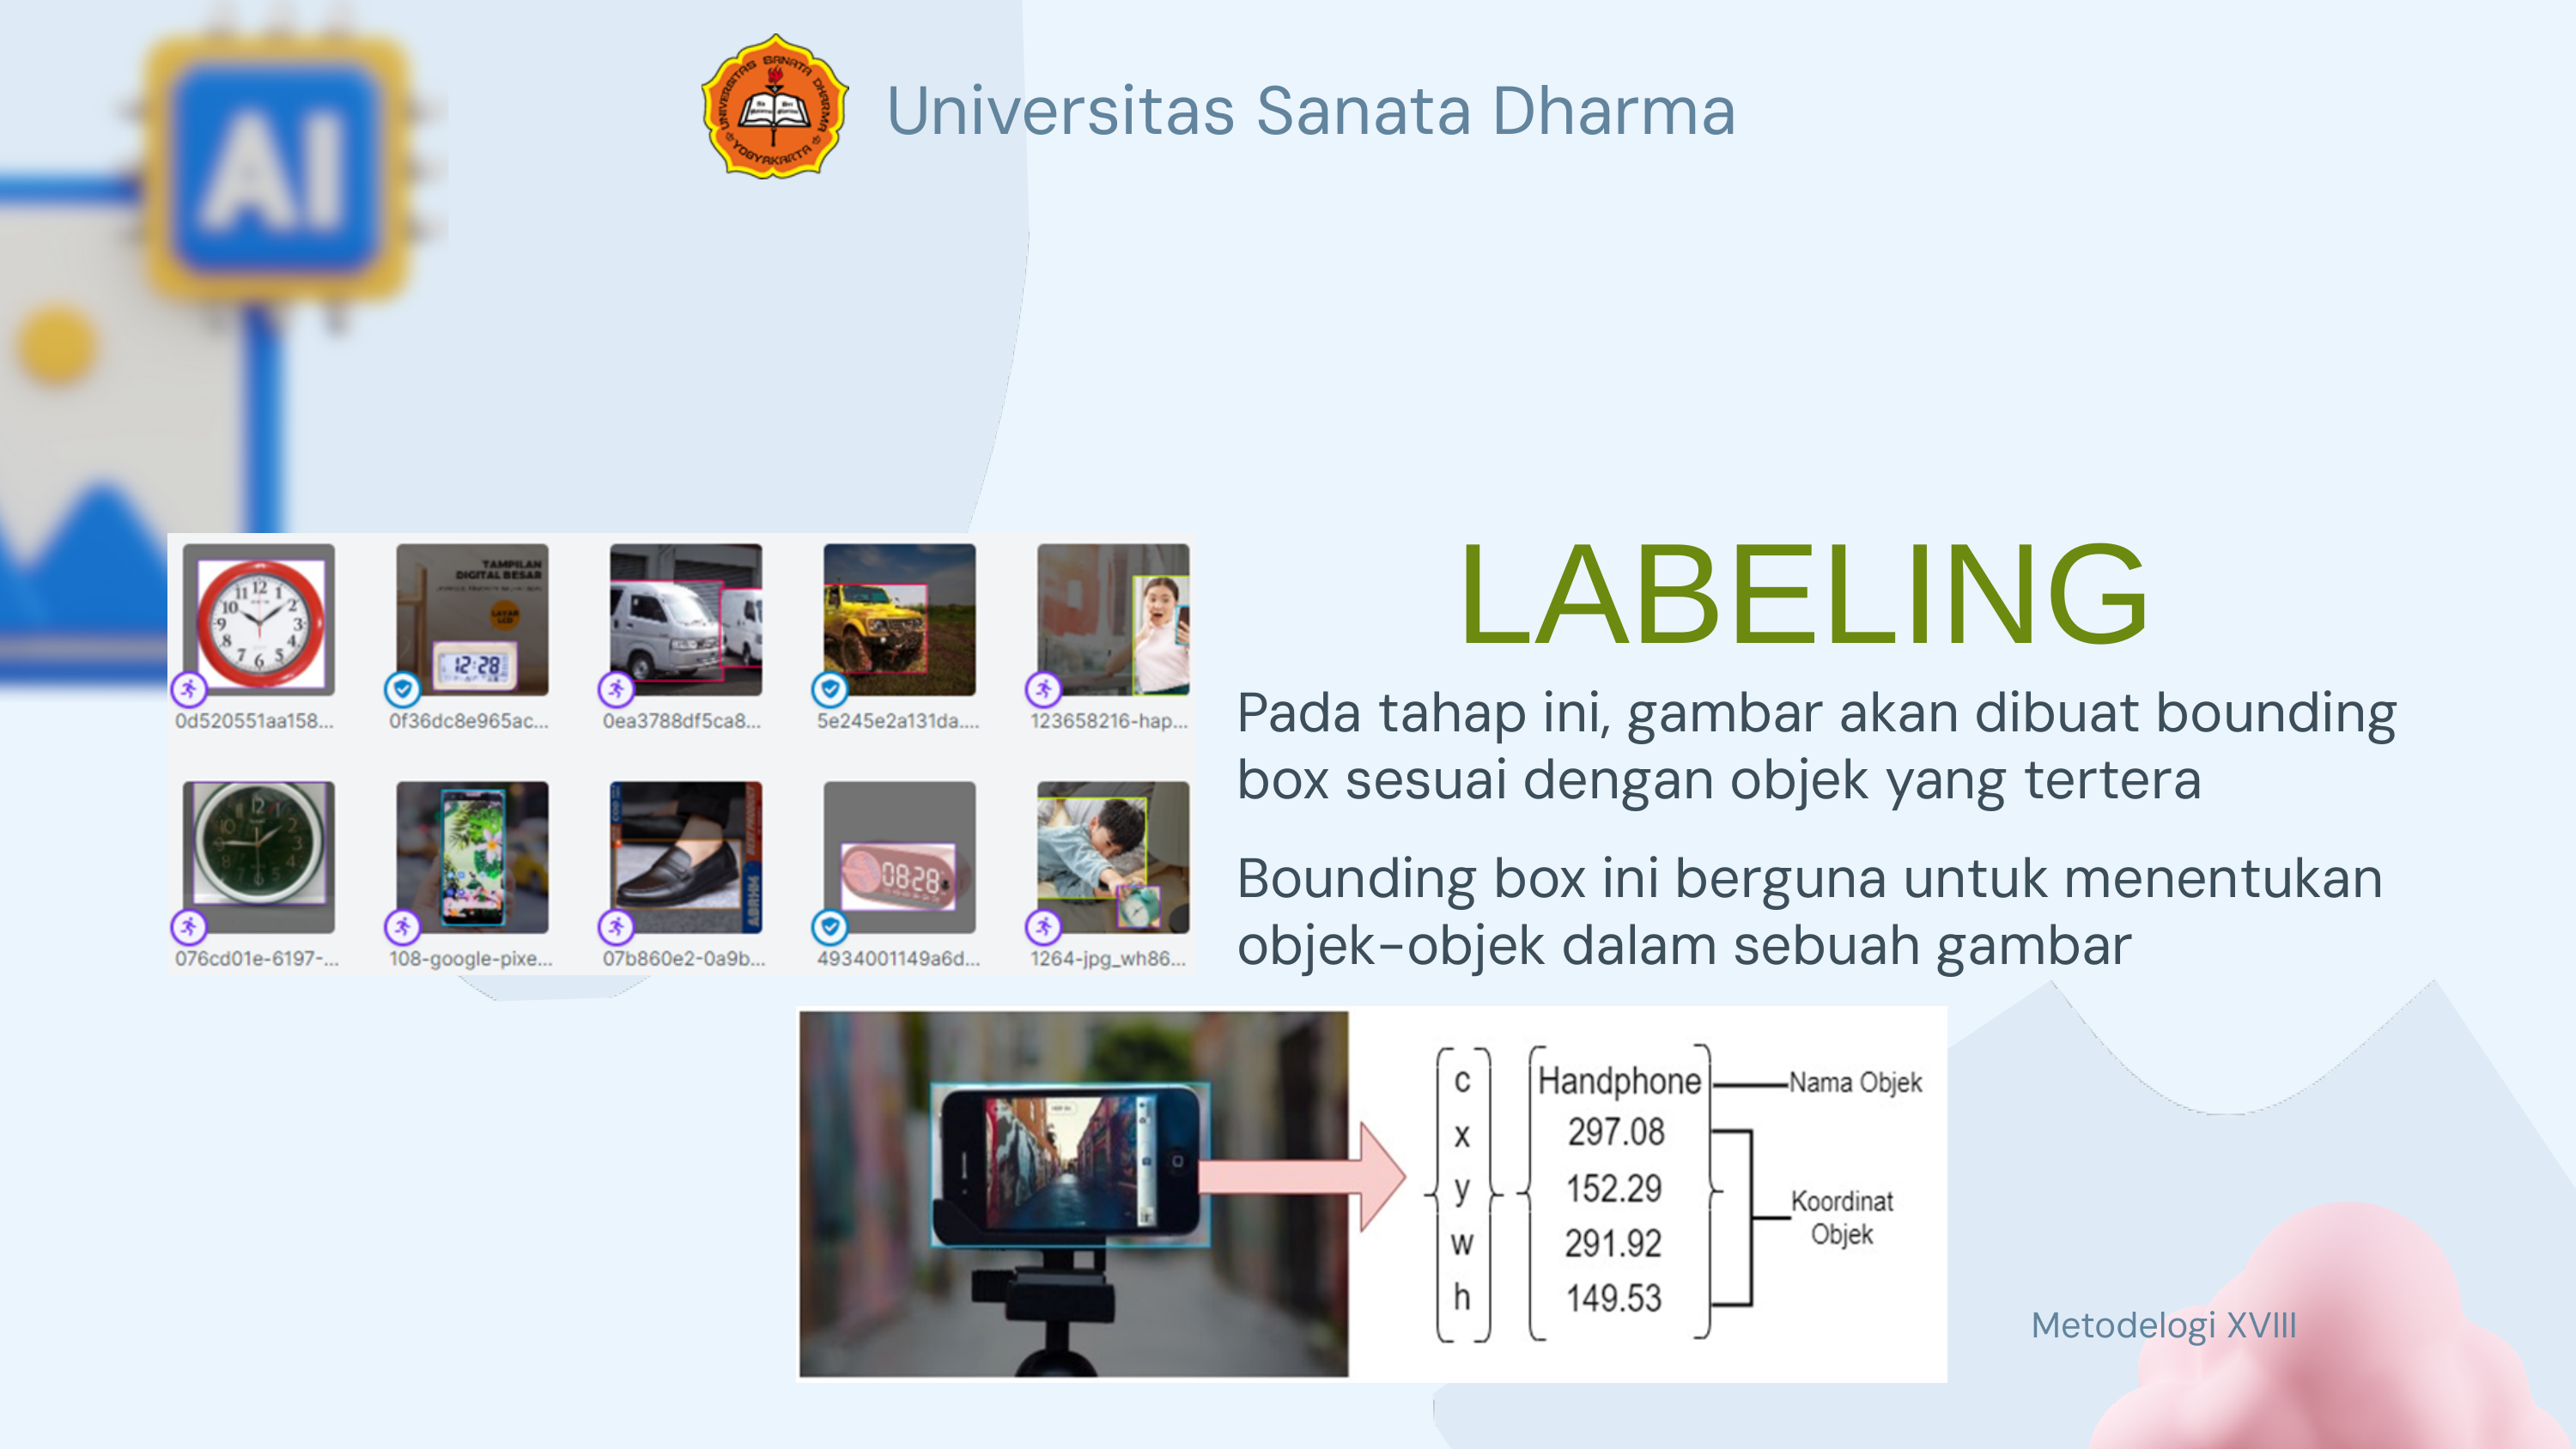

Universitas Sanata Dharma
LABELING

Pada tahap ini, gambar akan dibuat bounding box sesuai dengan objek yang tertera
Bounding box ini berguna untuk menentukan objek-objek dalam sebuah gambar

Metodelogi XVIII